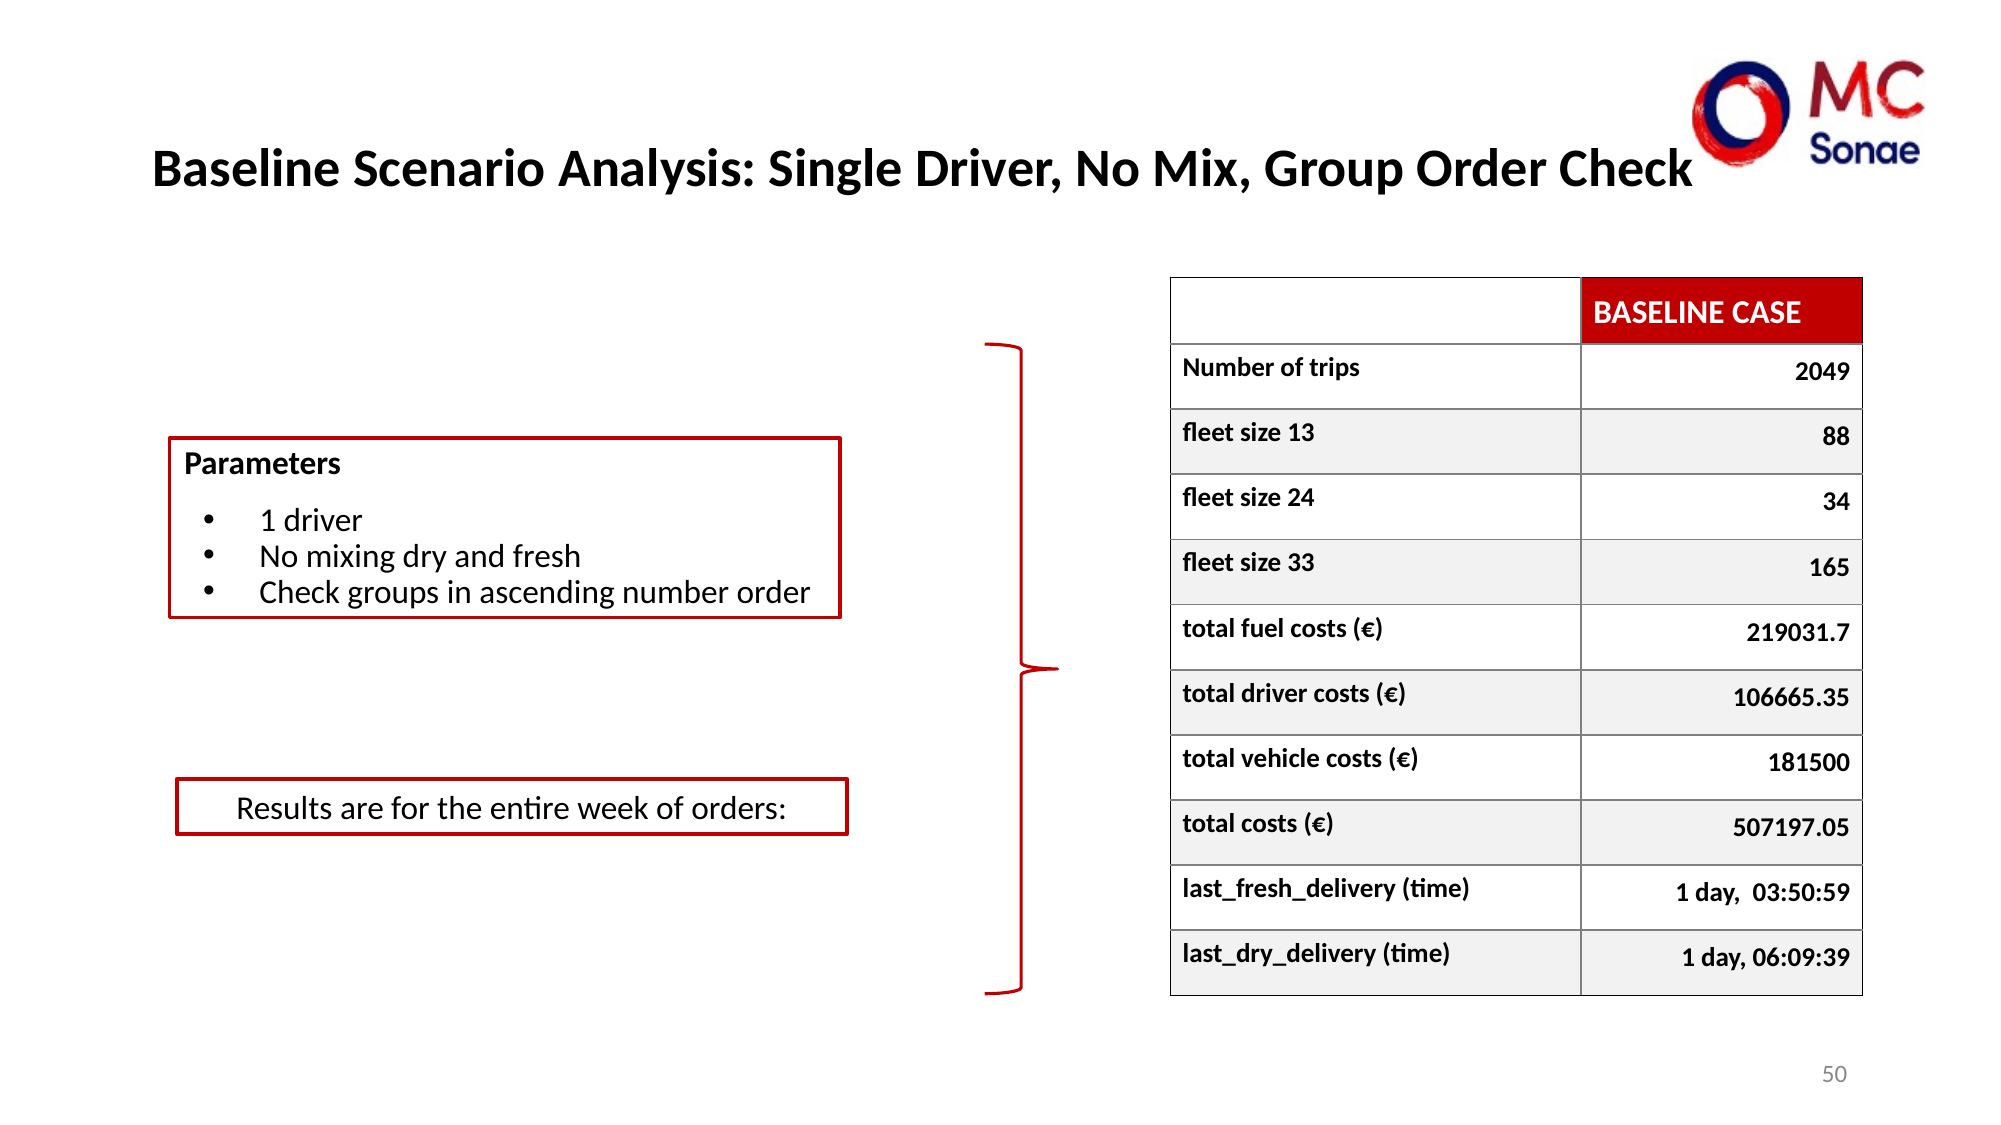

# Baseline Scenario Analysis: Single Driver, No Mix, Group Order Check
|  | BASELINE CASE |
| --- | --- |
| Number of trips | 2049 |
| fleet size 13 | 88 |
| fleet size 24 | 34 |
| fleet size 33 | 165 |
| total fuel costs (€) | 219031.7 |
| total driver costs (€) | 106665.35 |
| total vehicle costs (€) | 181500 |
| total costs (€) | 507197.05 |
| last\_fresh\_delivery (time) | 1 day, 03:50:59 |
| last\_dry\_delivery (time) | 1 day, 06:09:39 |

Parameters
1 driver
No mixing dry and fresh
Check groups in ascending number order
Results are for the entire week of orders:
50